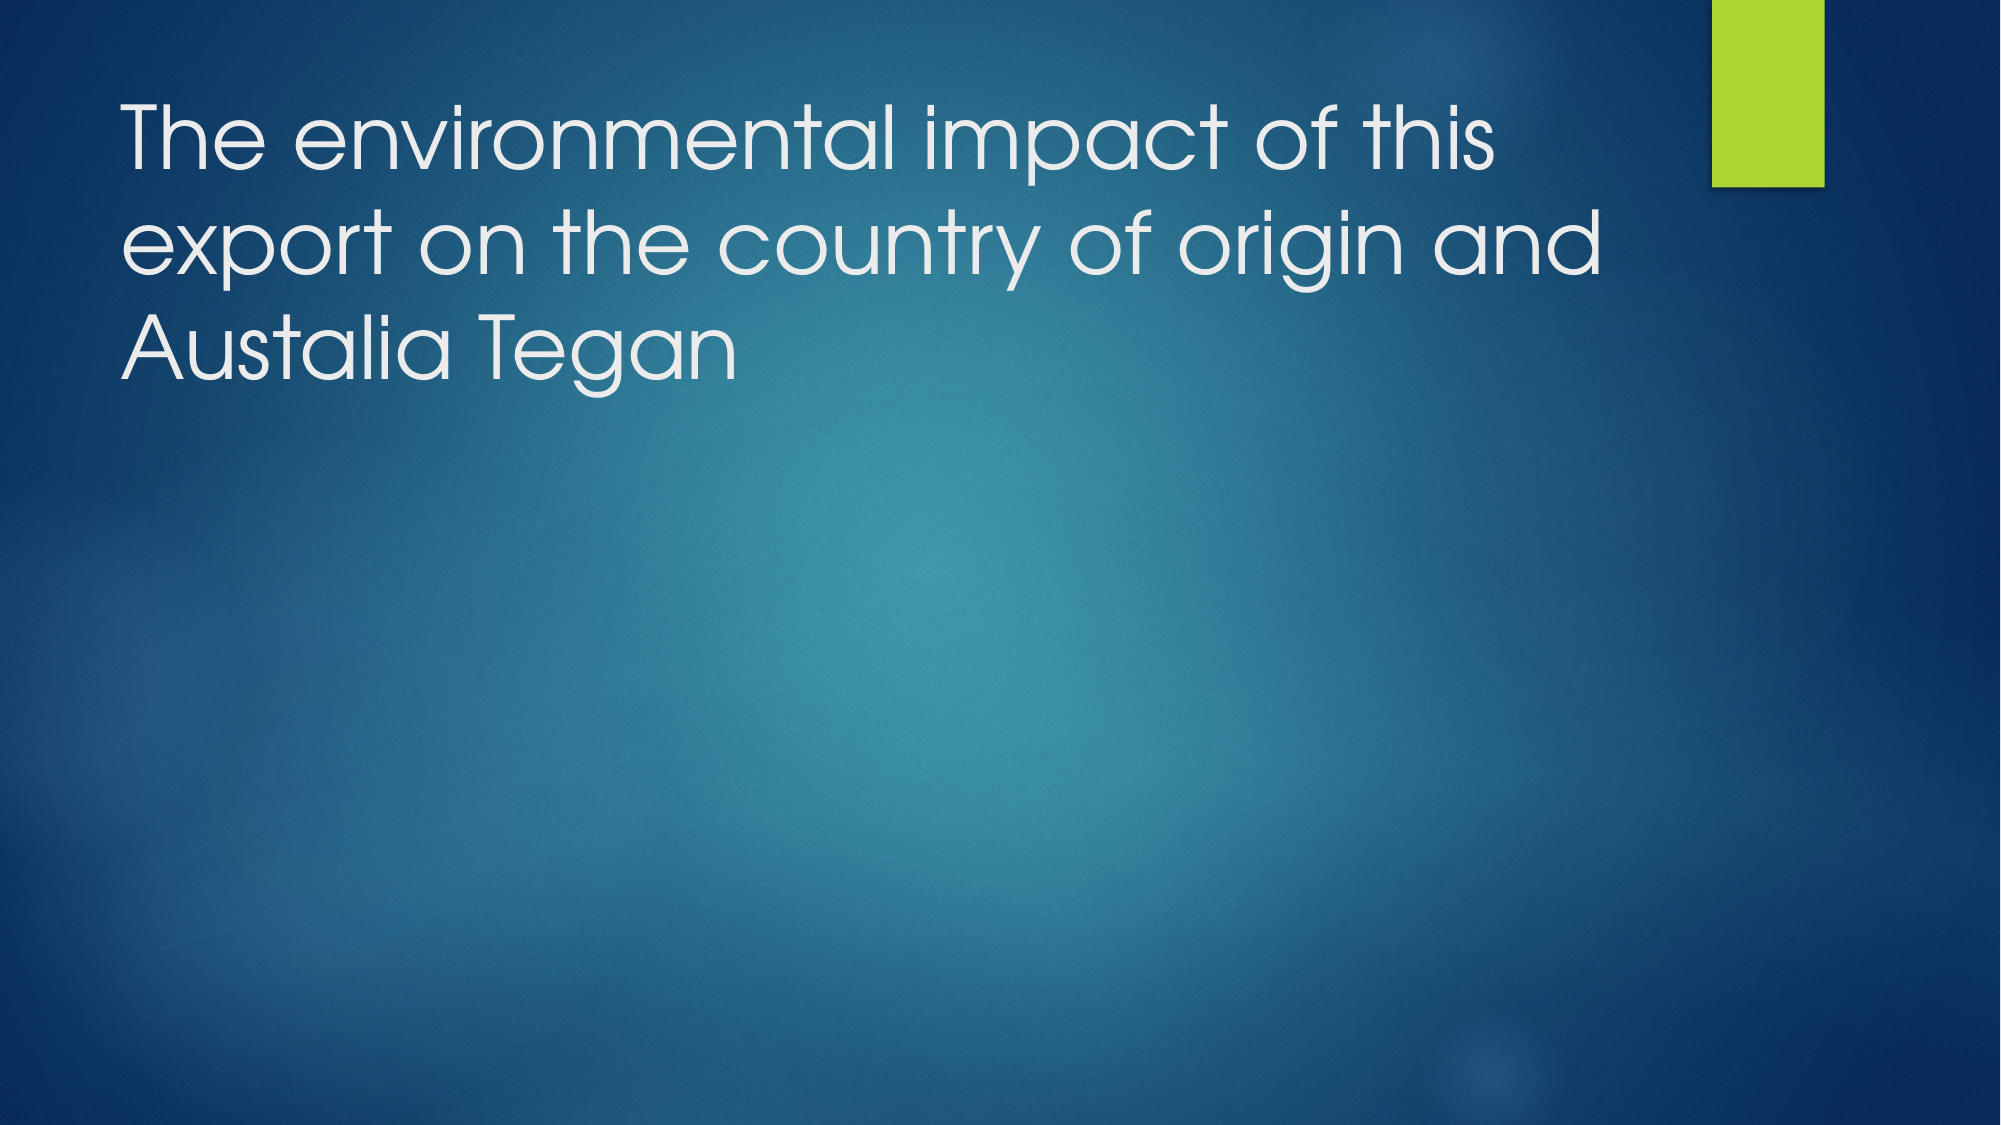

The environmental impact of this export on the country of origin and Austalia Tegan